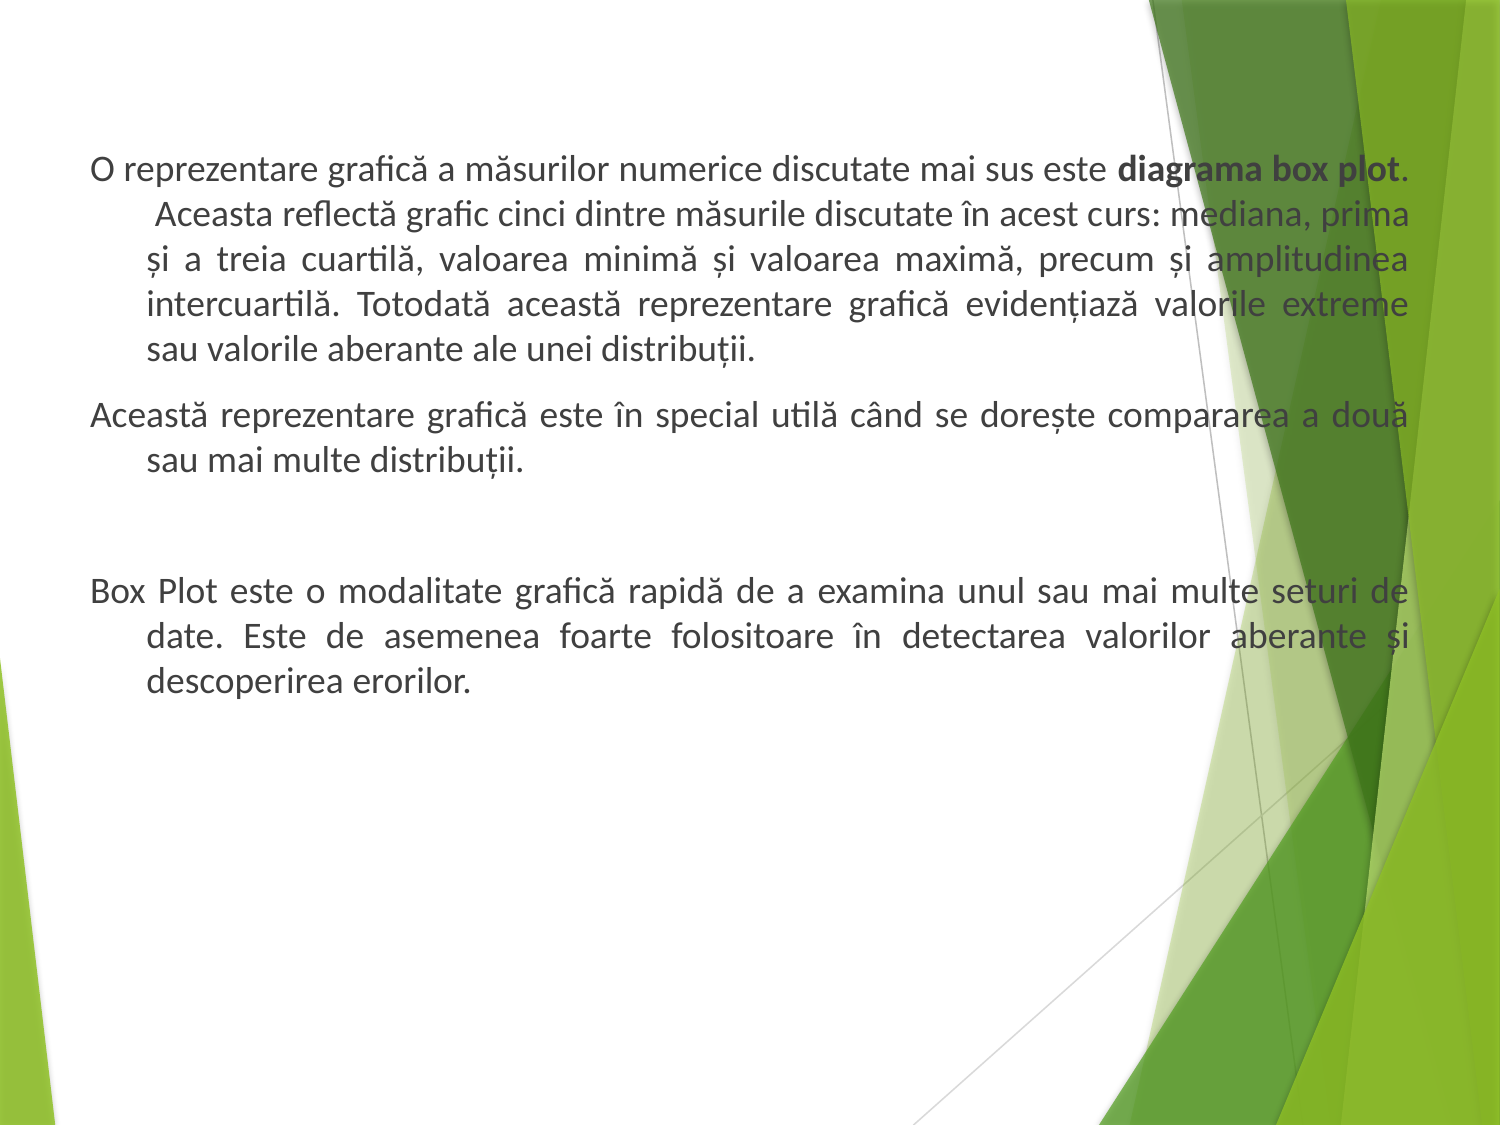

O reprezentare grafică a măsurilor numerice discutate mai sus este diagrama box plot.  Aceasta reflectă grafic cinci dintre măsurile discutate în acest curs: mediana, prima și a treia cuartilă, valoarea minimă și valoarea maximă, precum și amplitudinea intercuartilă. Totodată această reprezentare grafică evidențiază valorile extreme sau valorile aberante ale unei distribuții.
Această reprezentare grafică este în special utilă când se dorește compararea a două sau mai multe distribuții.

Box Plot este o modalitate grafică rapidă de a examina unul sau mai multe seturi de date. Este de asemenea foarte folositoare în detectarea valorilor aberante și descoperirea erorilor.